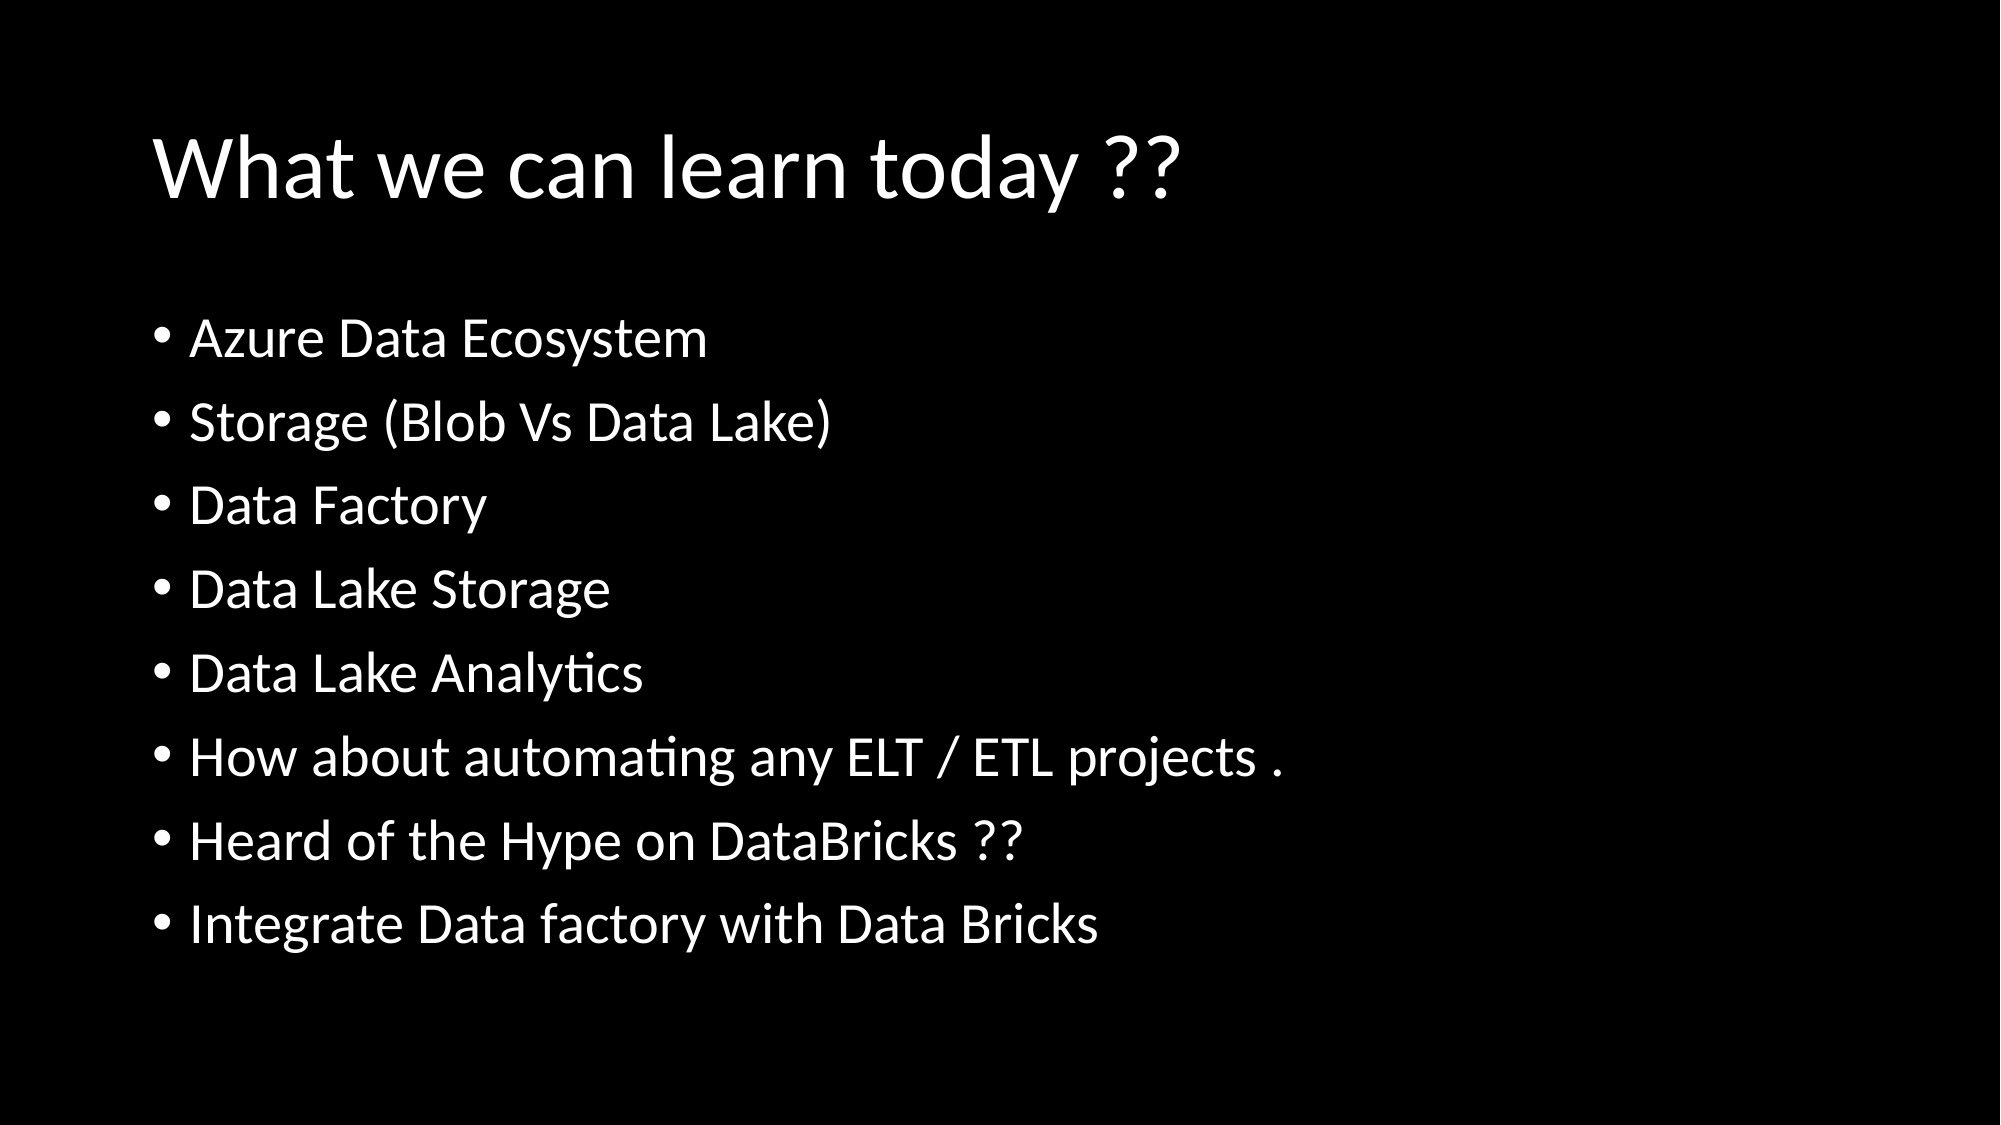

# What we can learn today ??
Azure Data Ecosystem
Storage (Blob Vs Data Lake)
Data Factory
Data Lake Storage
Data Lake Analytics
How about automating any ELT / ETL projects .
Heard of the Hype on DataBricks ??
Integrate Data factory with Data Bricks